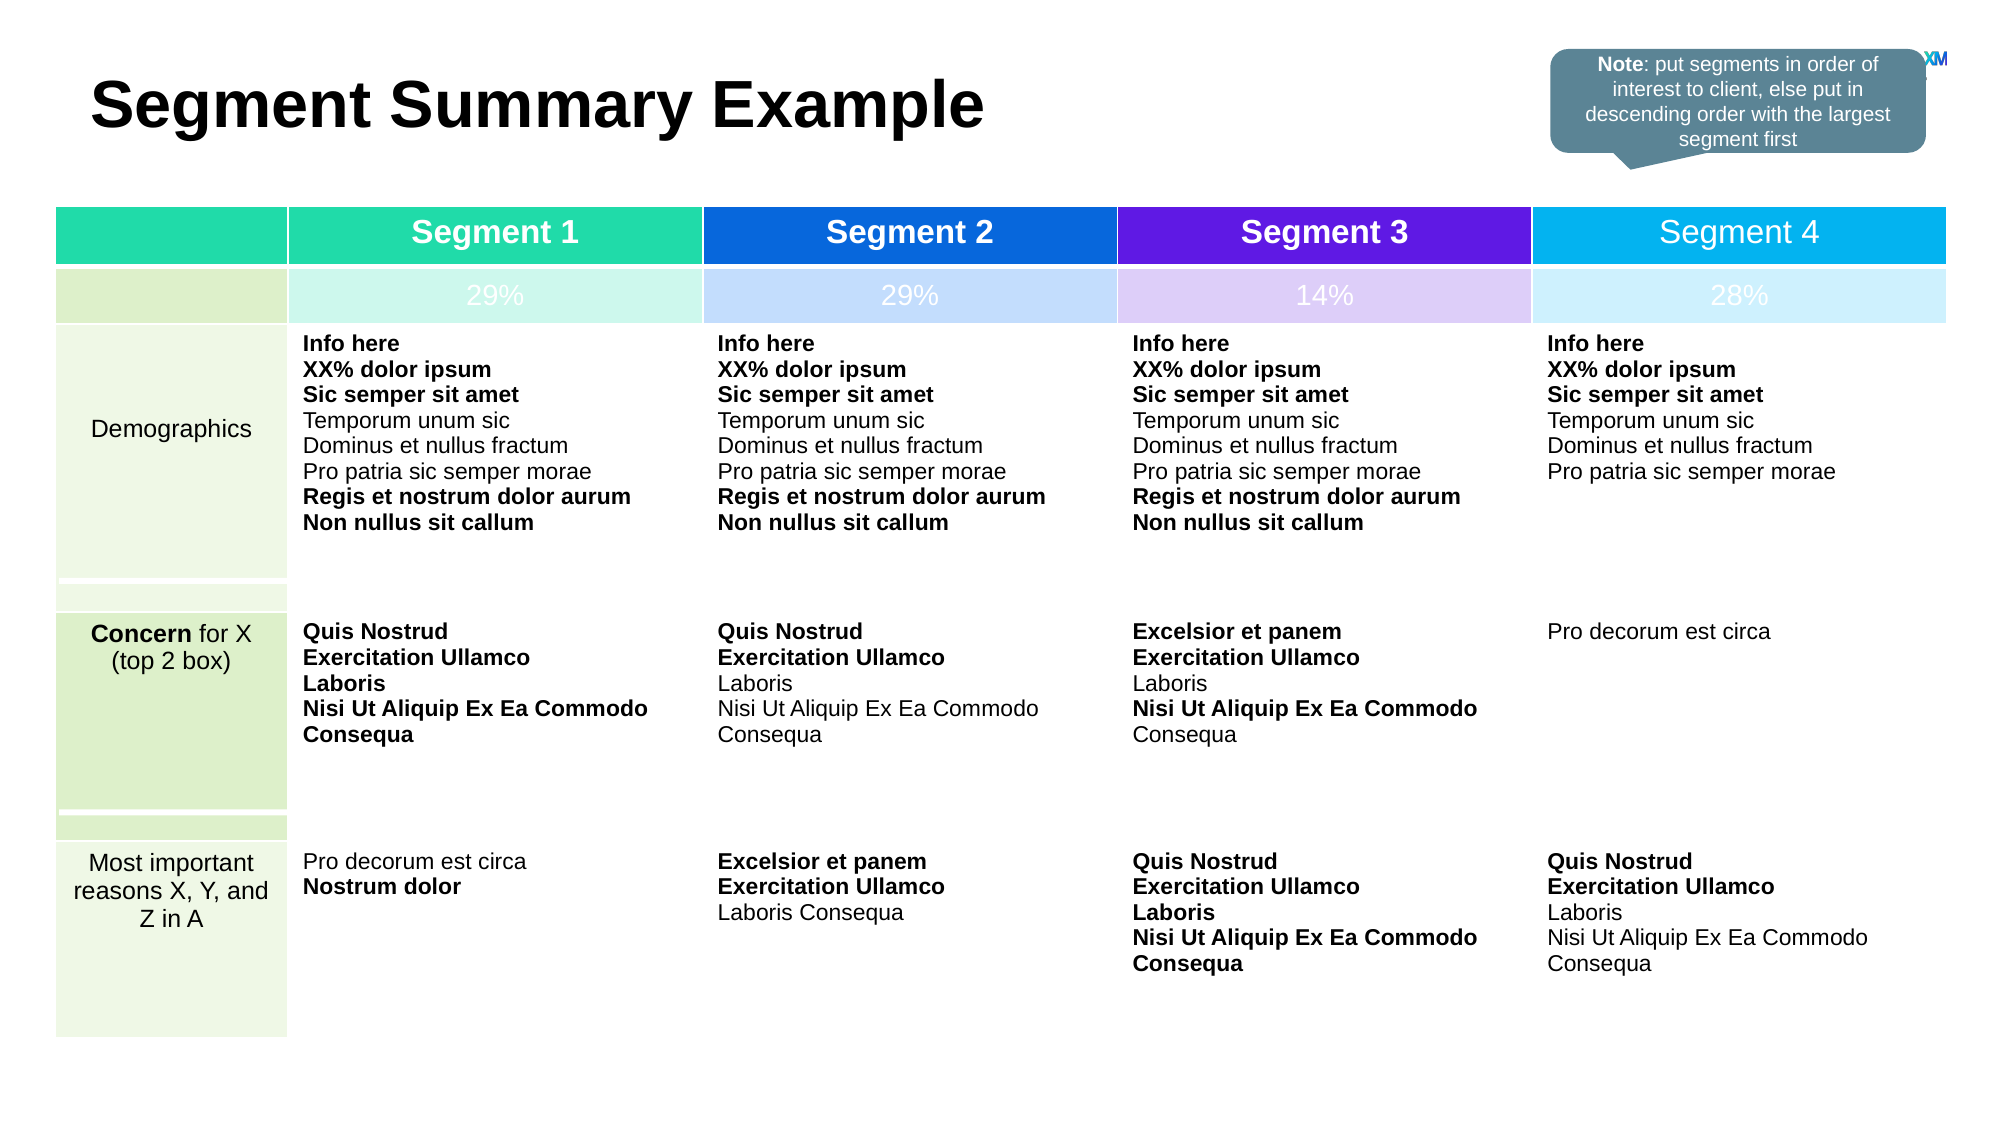

# Segment Summary Example
Note: put segments in order of interest to client, else put in descending order with the largest segment first
|  | Segment 1 | Segment 2 | Segment 3 | Segment 4 |
| --- | --- | --- | --- | --- |
|  | 29% | 29% | 14% | 28% |
| Demographics | Info here XX% dolor ipsum Sic semper sit amet Temporum unum sic Dominus et nullus fractum Pro patria sic semper morae Regis et nostrum dolor aurum Non nullus sit callum | Info here XX% dolor ipsum Sic semper sit amet Temporum unum sic Dominus et nullus fractum Pro patria sic semper morae Regis et nostrum dolor aurum Non nullus sit callum | Info here XX% dolor ipsum Sic semper sit amet Temporum unum sic Dominus et nullus fractum Pro patria sic semper morae Regis et nostrum dolor aurum Non nullus sit callum | Info here XX% dolor ipsum Sic semper sit amet Temporum unum sic Dominus et nullus fractum Pro patria sic semper morae |
| Concern for X (top 2 box) | Quis Nostrud Exercitation Ullamco Laboris Nisi Ut Aliquip Ex Ea Commodo Consequa | Quis Nostrud Exercitation Ullamco Laboris Nisi Ut Aliquip Ex Ea Commodo Consequa | Excelsior et panem Exercitation Ullamco Laboris Nisi Ut Aliquip Ex Ea Commodo Consequa | Pro decorum est circa |
| Most important reasons X, Y, and Z in A | Pro decorum est circa Nostrum dolor | Excelsior et panem Exercitation Ullamco Laboris Consequa | Quis Nostrud Exercitation Ullamco Laboris Nisi Ut Aliquip Ex Ea Commodo Consequa | Quis Nostrud Exercitation Ullamco Laboris Nisi Ut Aliquip Ex Ea Commodo Consequa |